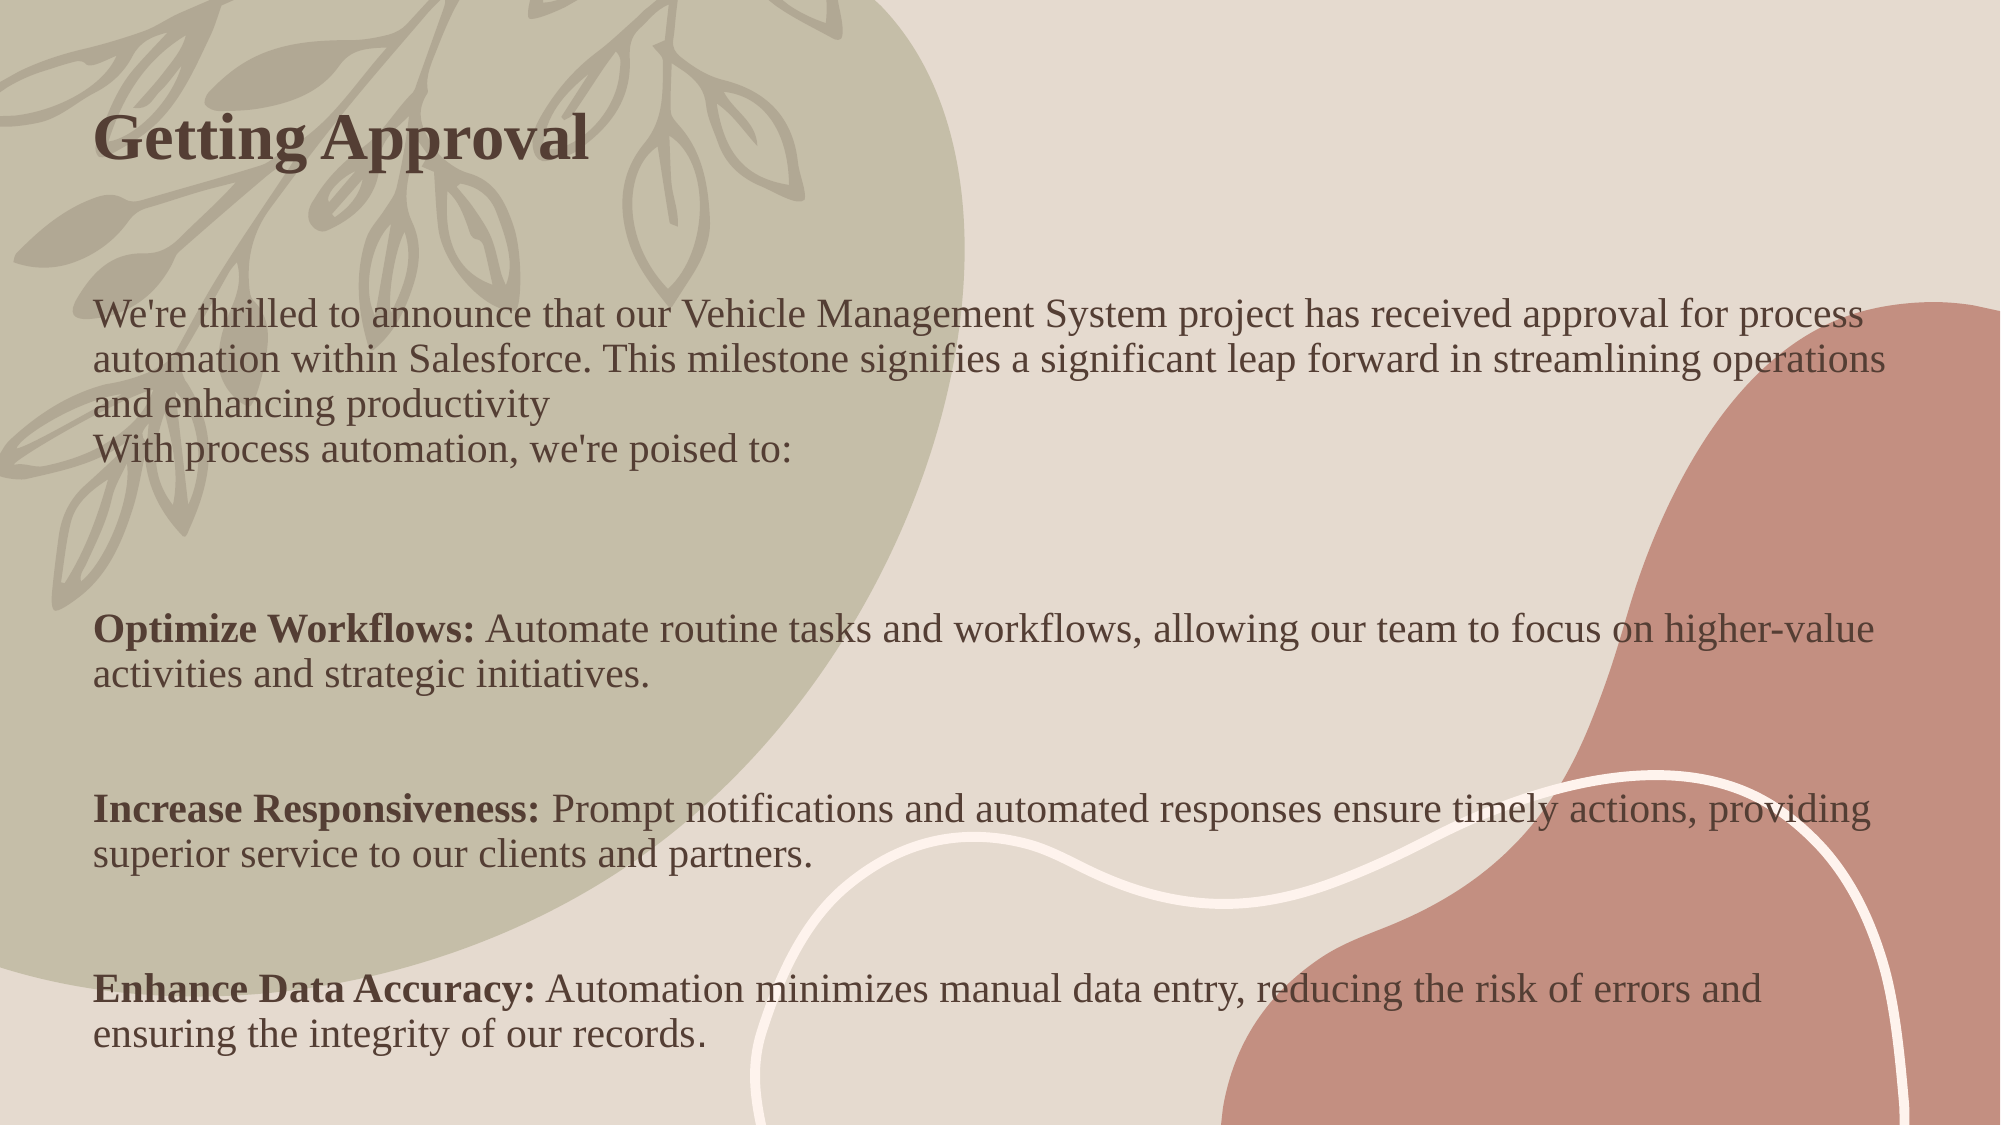

# Getting Approval We're thrilled to announce that our Vehicle Management System project has received approval for process automation within Salesforce. This milestone signifies a significant leap forward in streamlining operations and enhancing productivity With process automation, we're poised to: Optimize Workflows: Automate routine tasks and workflows, allowing our team to focus on higher-value activities and strategic initiatives. Increase Responsiveness: Prompt notifications and automated responses ensure timely actions, providing superior service to our clients and partners. Enhance Data Accuracy: Automation minimizes manual data entry, reducing the risk of errors and ensuring the integrity of our records.